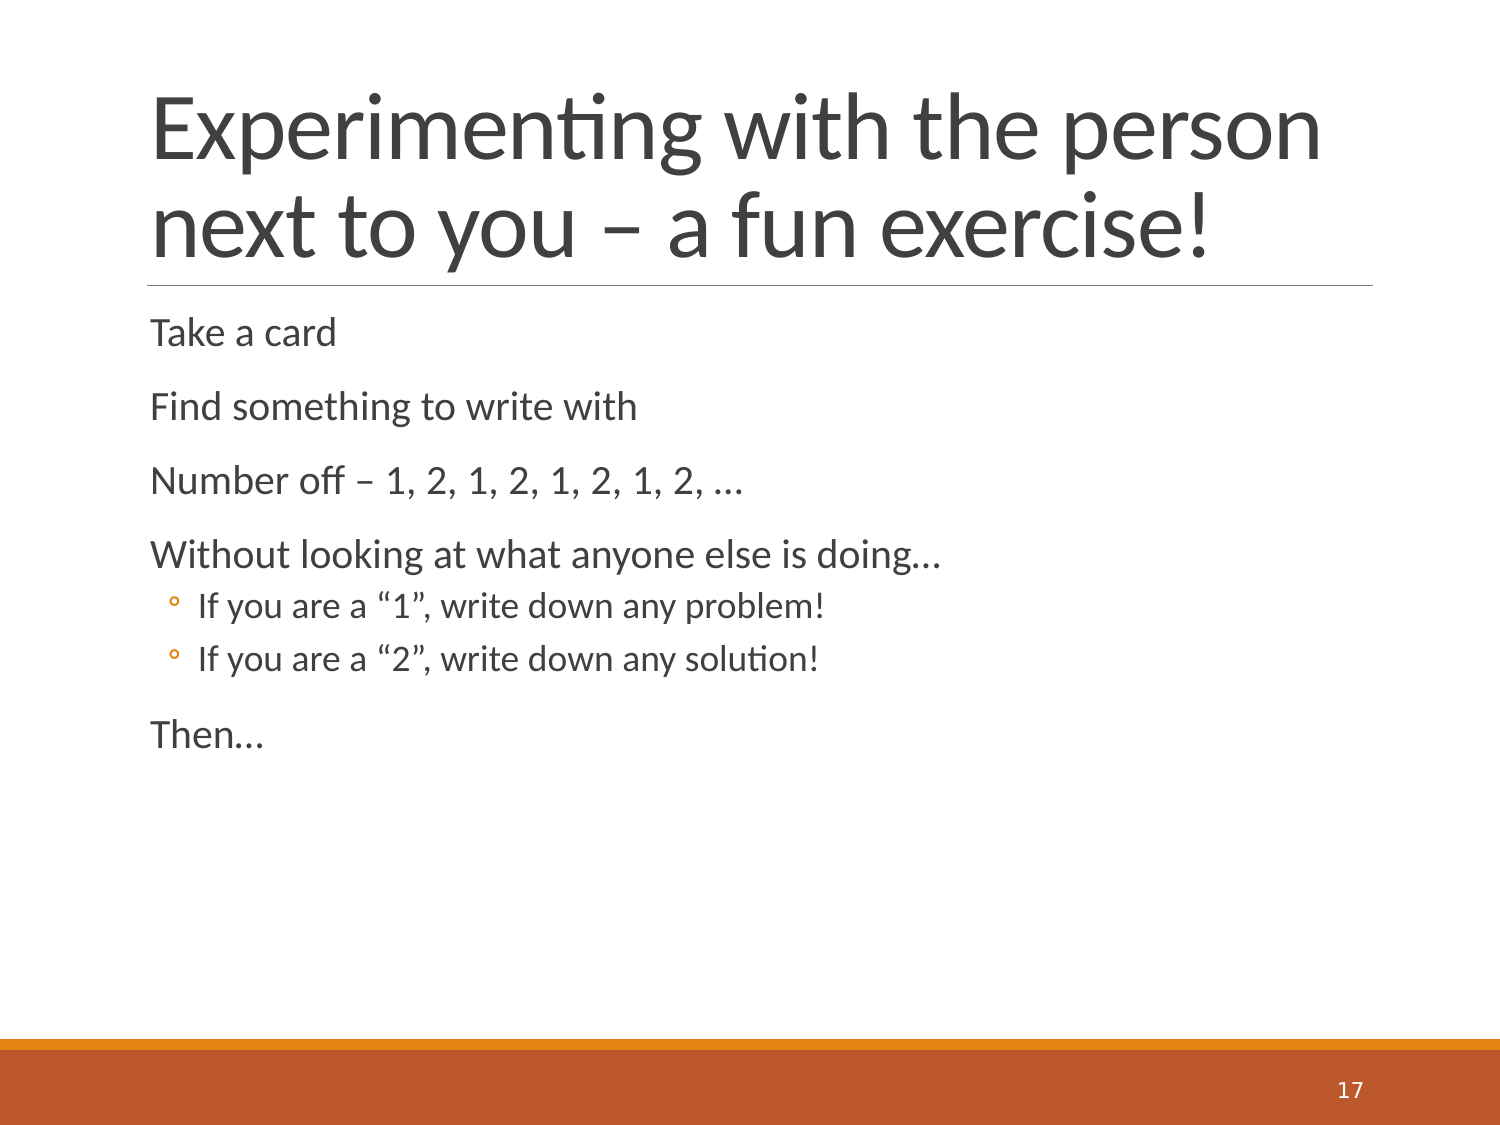

# Experimenting with the person next to you – a fun exercise!
Take a card
Find something to write with
Number off – 1, 2, 1, 2, 1, 2, 1, 2, …
Without looking at what anyone else is doing…
If you are a “1”, write down any problem!
If you are a “2”, write down any solution!
Then…
17